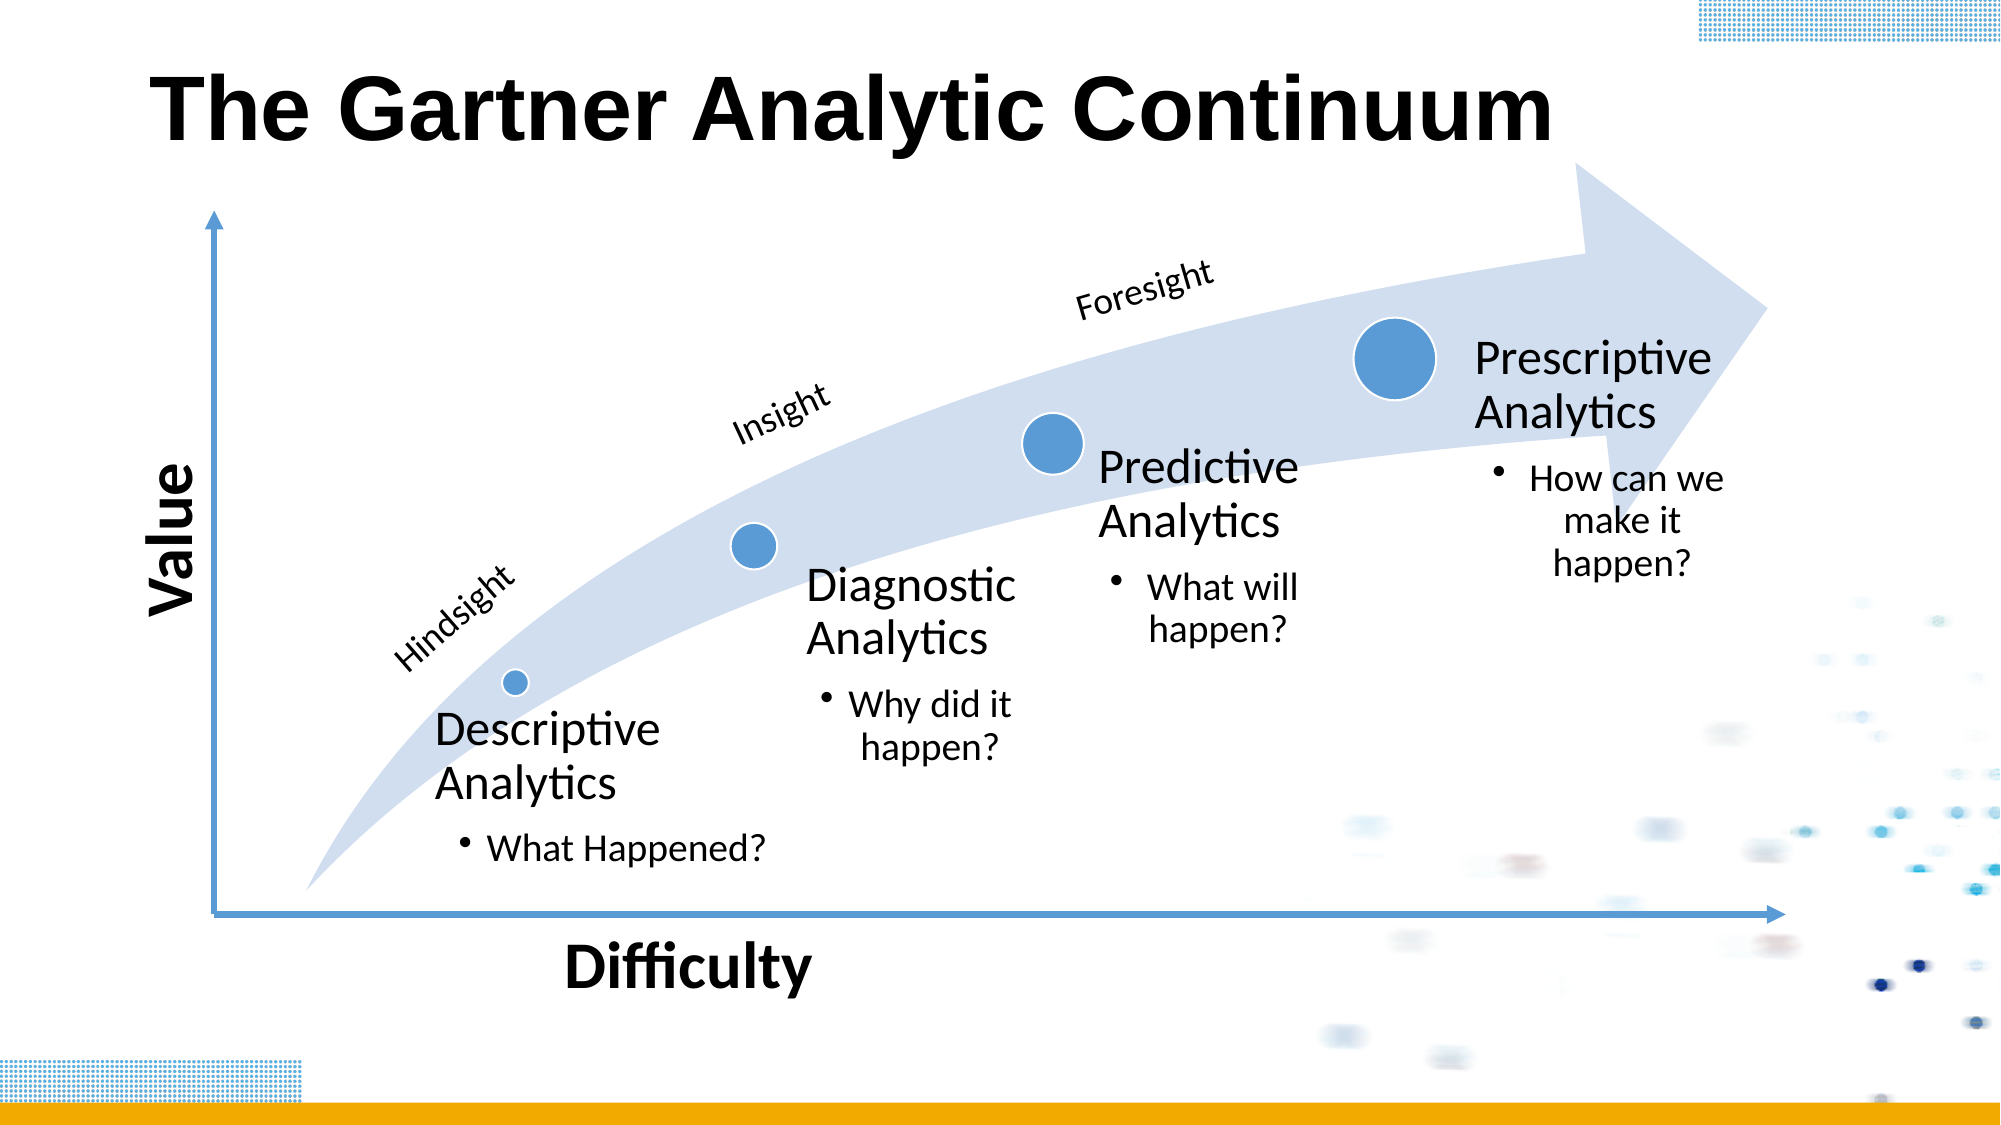

The Gartner Analytic Continuum
Descriptive Analytics
What Happened?
Diagnostic Analytics
Why did it happen?
Predictive Analytics
 What will happen?
Prescriptive Analytics
 How can we make it happen?
Foresight
Insight
Value
Hindsight
Difficulty